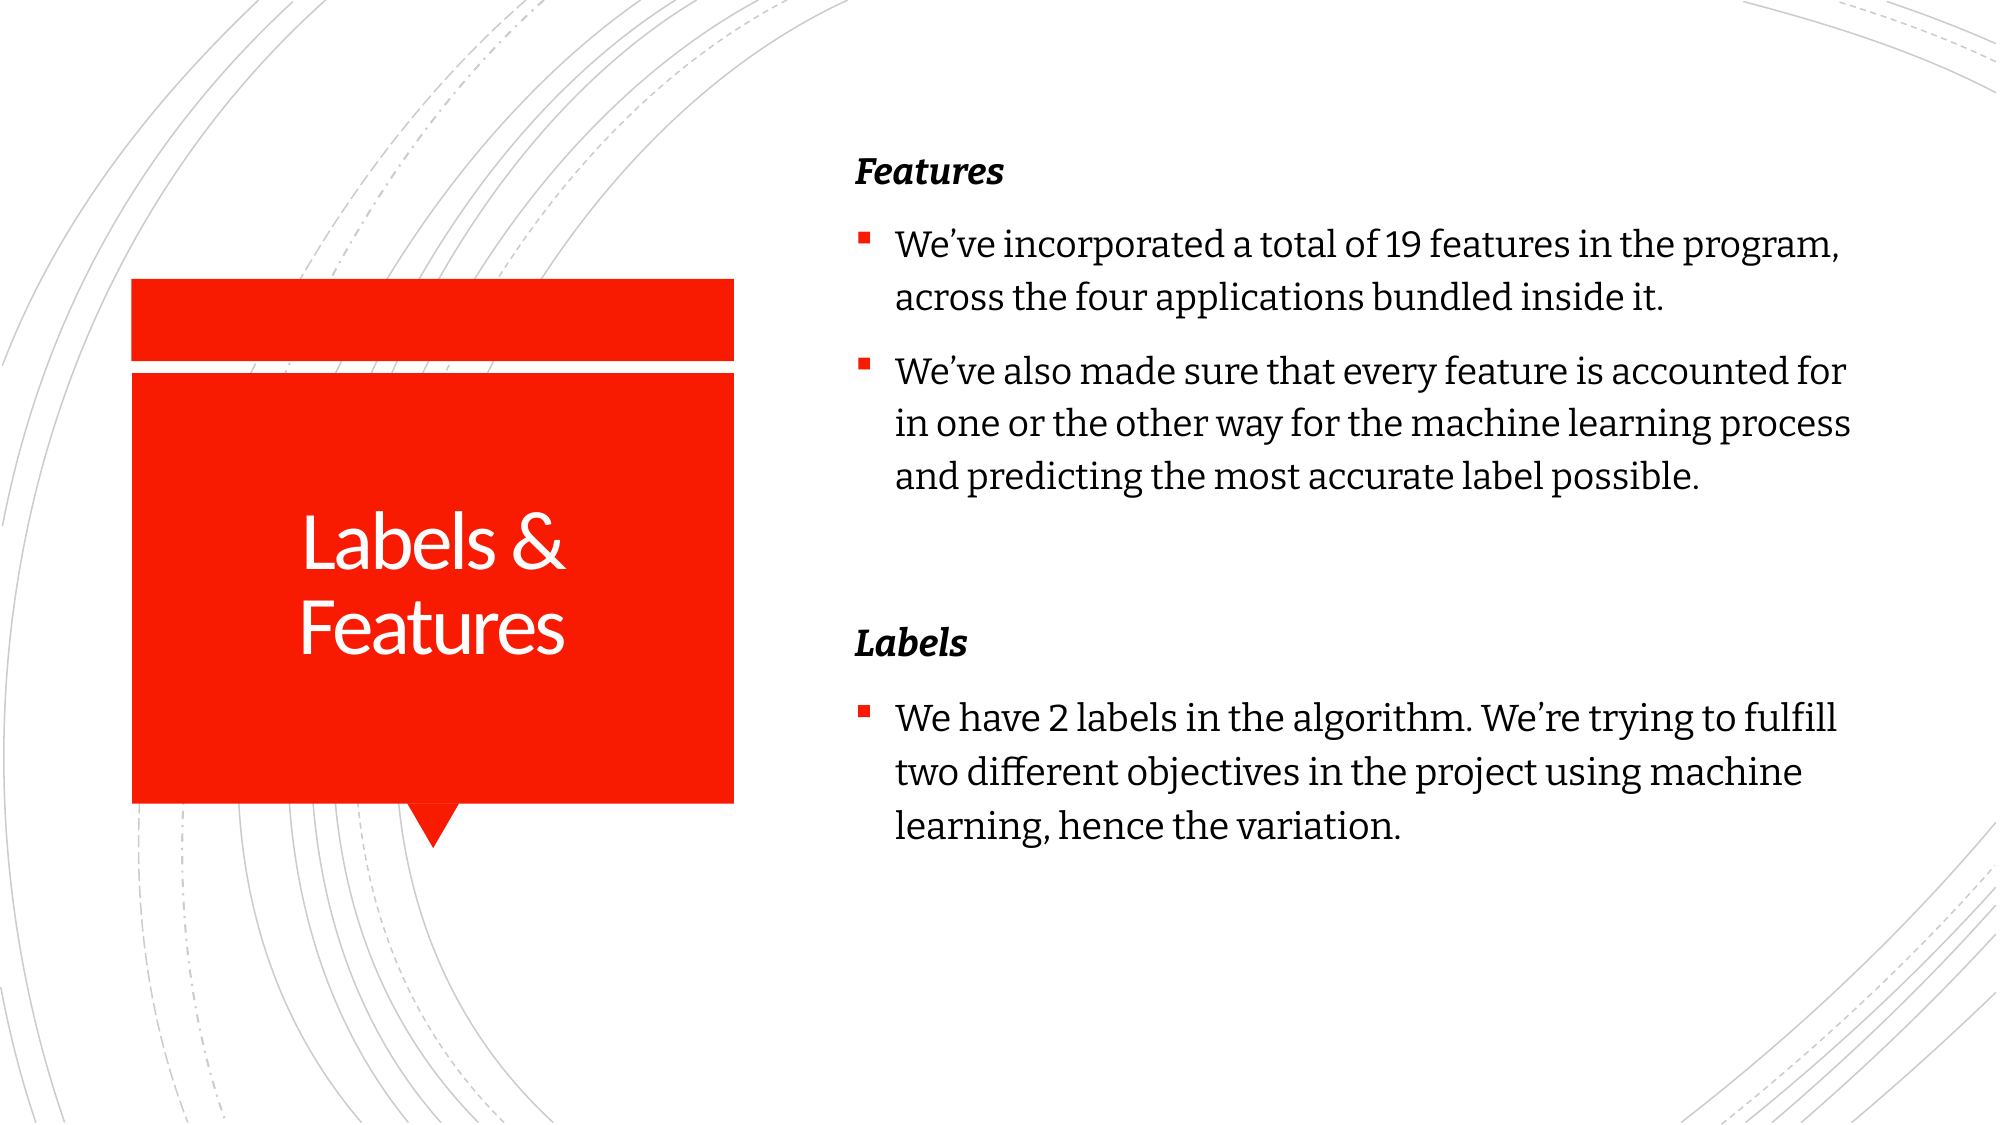

Features
We’ve incorporated a total of 19 features in the program, across the four applications bundled inside it.
We’ve also made sure that every feature is accounted for in one or the other way for the machine learning process and predicting the most accurate label possible.
# Labels & Features
Labels
We have 2 labels in the algorithm. We’re trying to fulfill two different objectives in the project using machine learning, hence the variation.